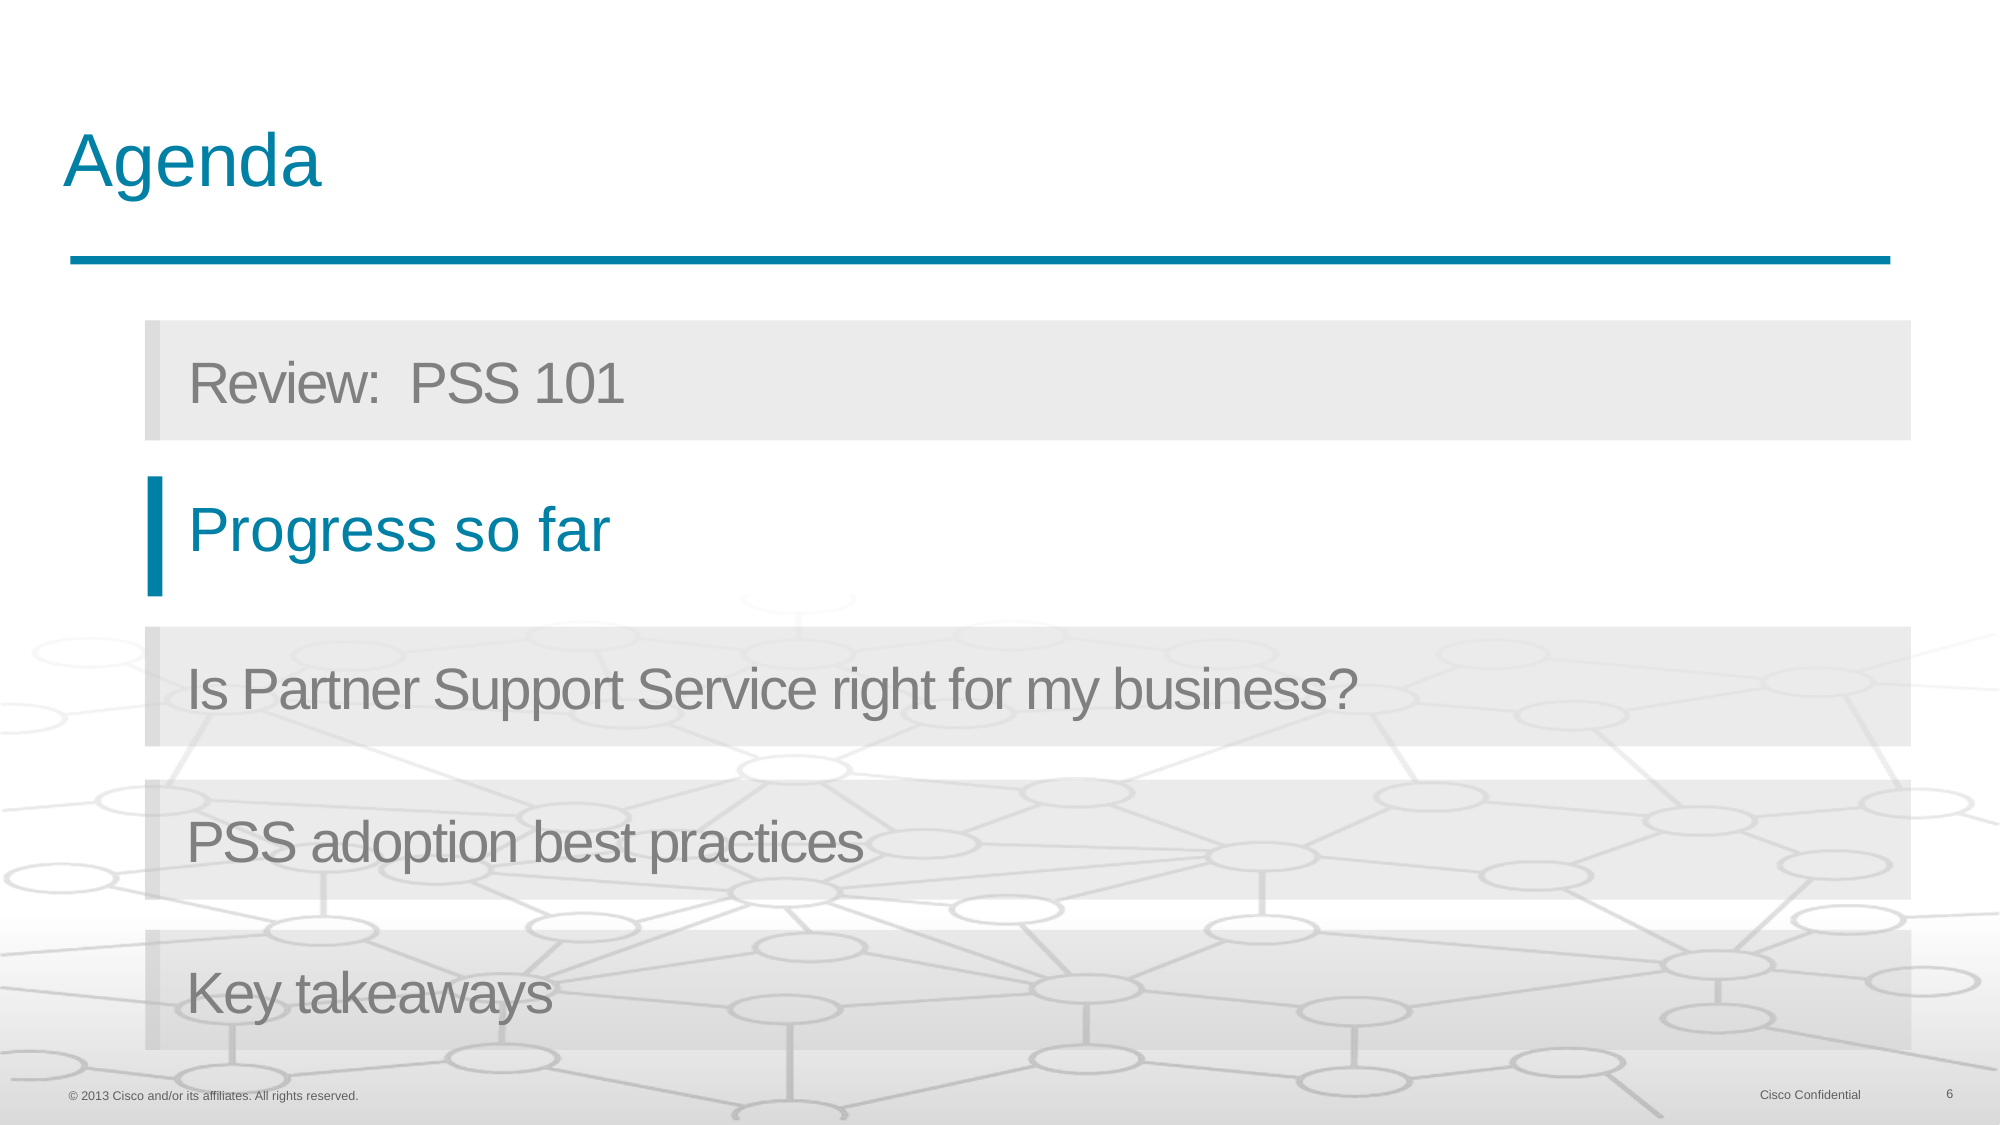

# Agenda

Review:  PSS 101

Progress so far

Is Partner Support Service right for my business?

PSS adoption best practices

Key takeaways